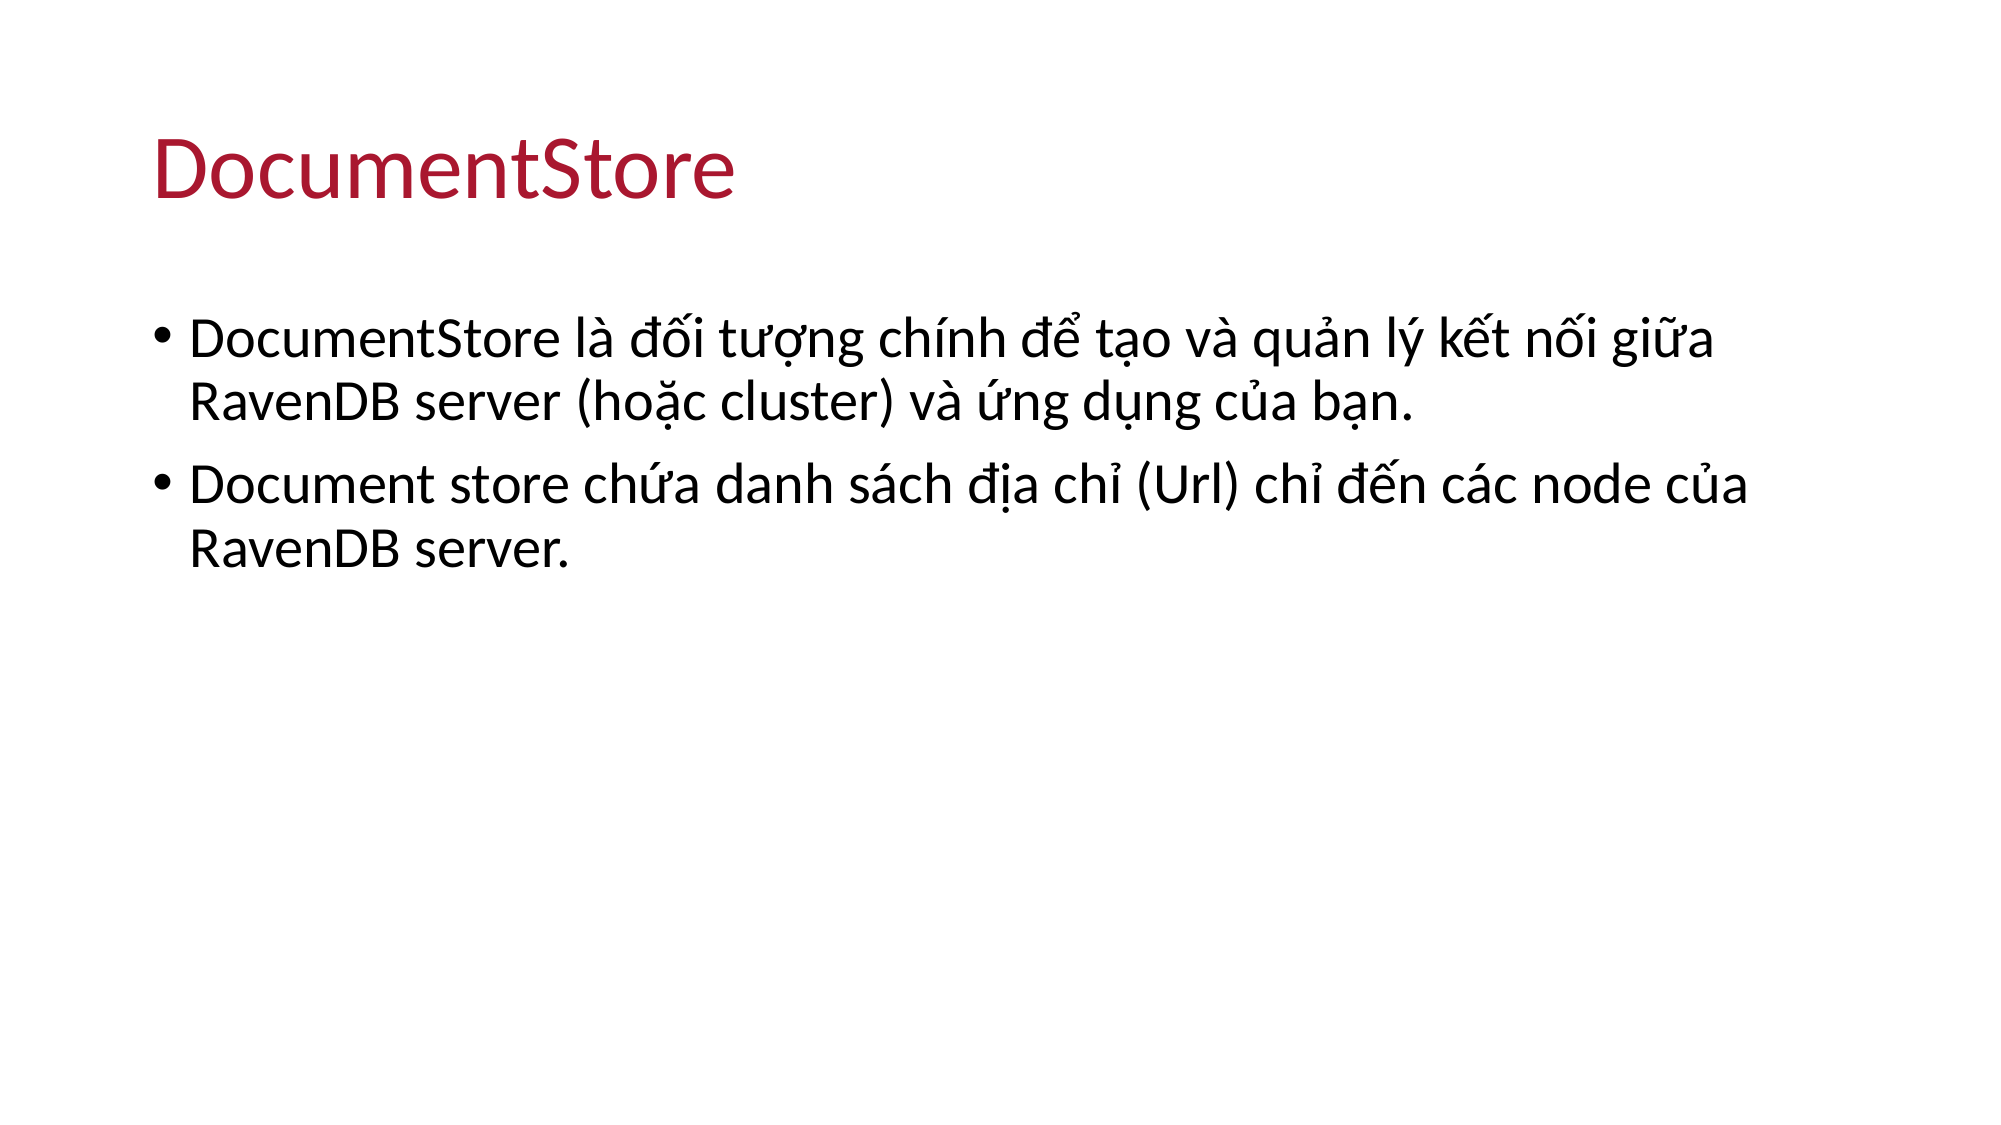

# DocumentStore
DocumentStore là đối tượng chính để tạo và quản lý kết nối giữa RavenDB server (hoặc cluster) và ứng dụng của bạn.
Document store chứa danh sách địa chỉ (Url) chỉ đến các node của RavenDB server.